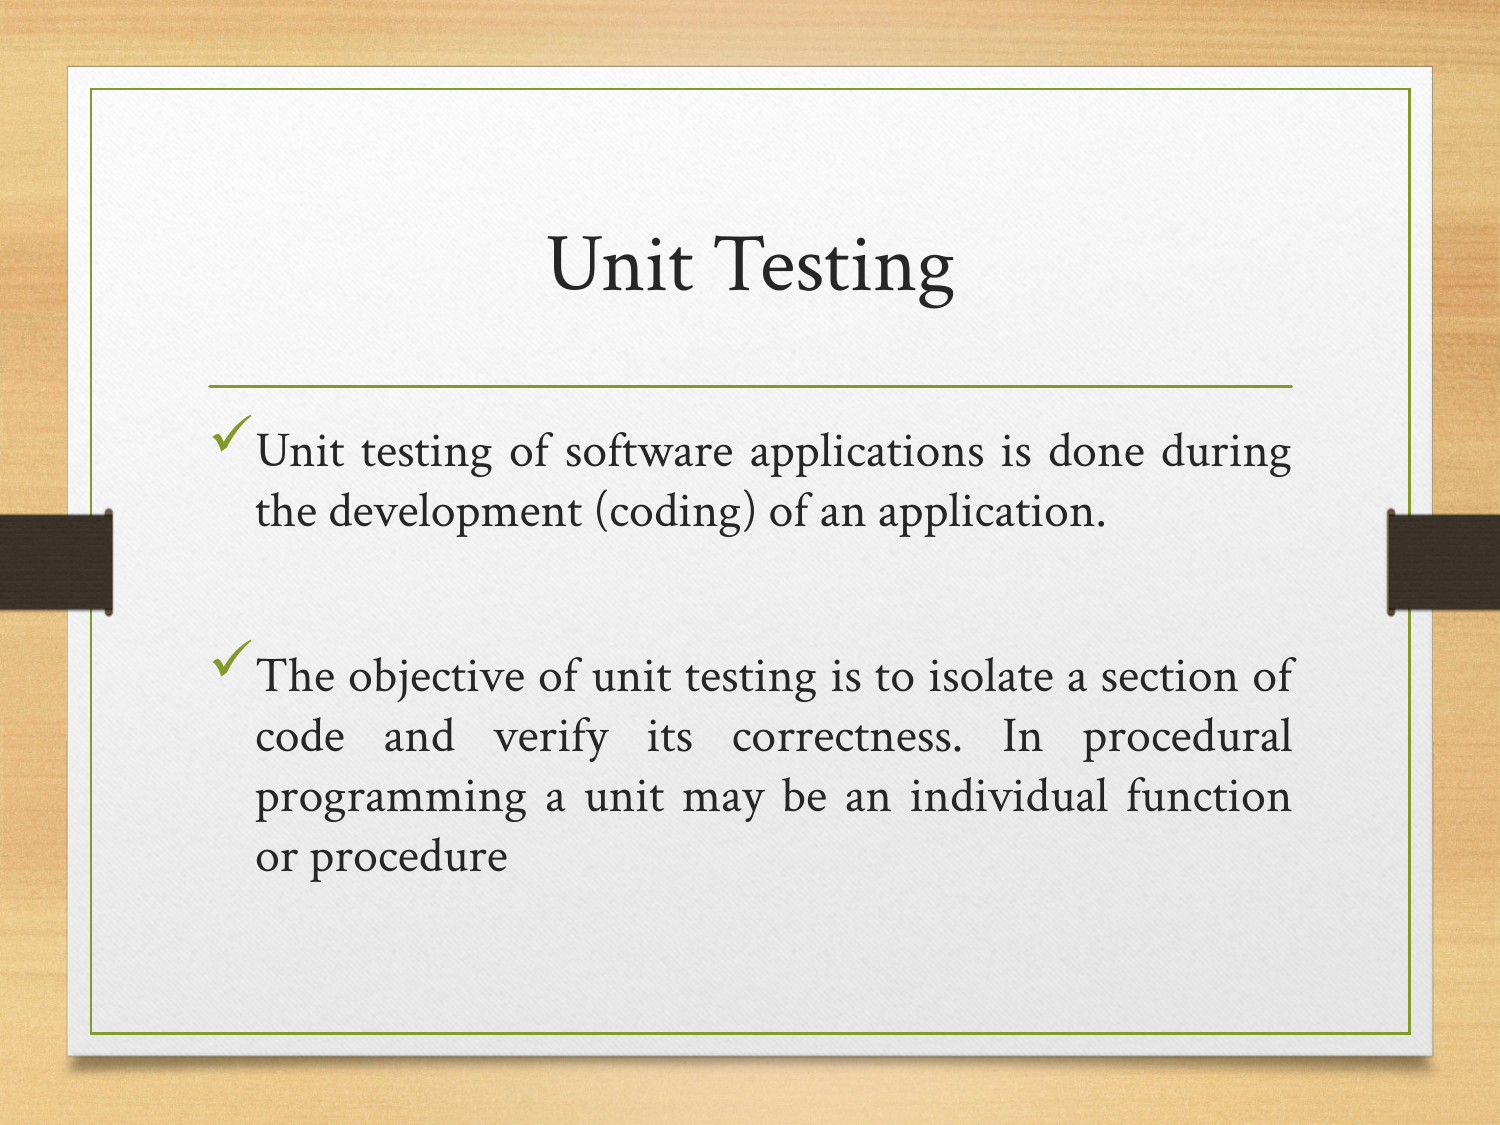

# Unit Testing
Unit testing of software applications is done during the development (coding) of an application.

The objective of unit testing is to isolate a section of code and verify its correctness. In procedural programming a unit may be an individual function or procedure